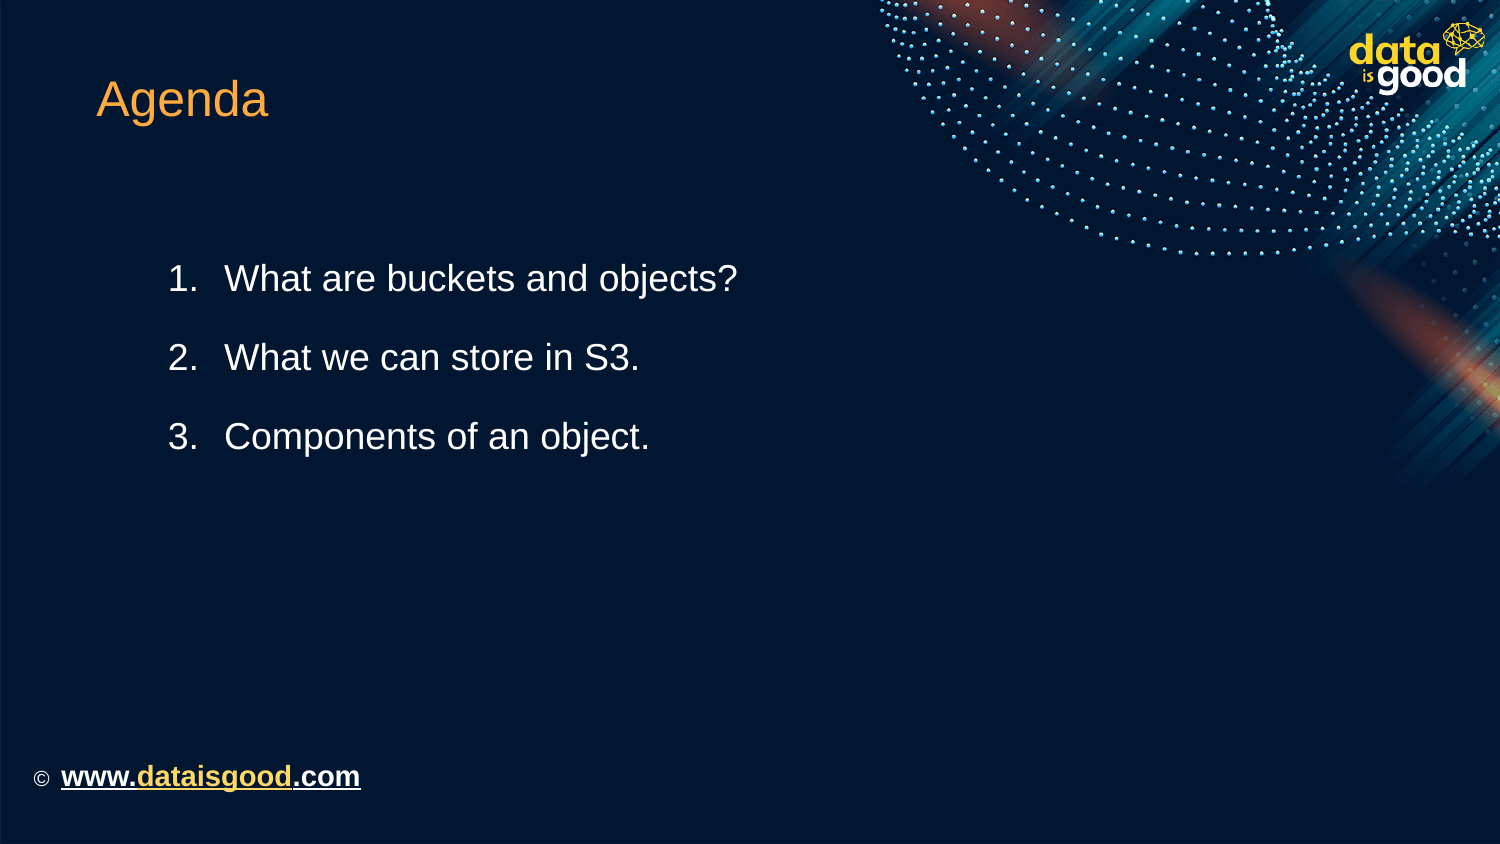

# Agenda
What are buckets and objects?
What we can store in S3.
Components of an object.